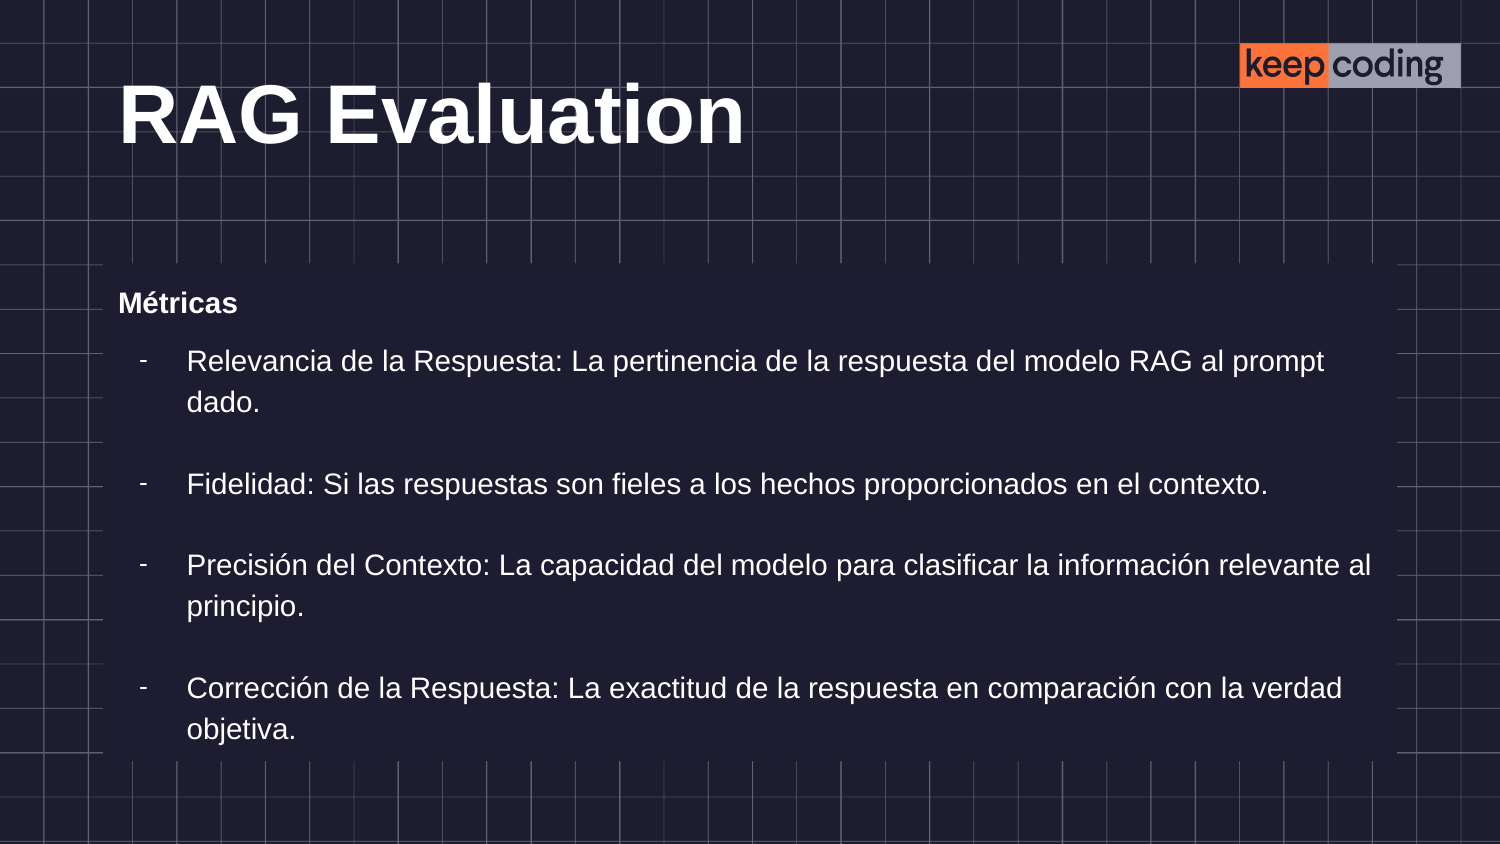

# RAG Evaluation

Métricas
Relevancia de la Respuesta: La pertinencia de la respuesta del modelo RAG al prompt dado.
Fidelidad: Si las respuestas son fieles a los hechos proporcionados en el contexto.
Precisión del Contexto: La capacidad del modelo para clasificar la información relevante al principio.
Corrección de la Respuesta: La exactitud de la respuesta en comparación con la verdad objetiva.